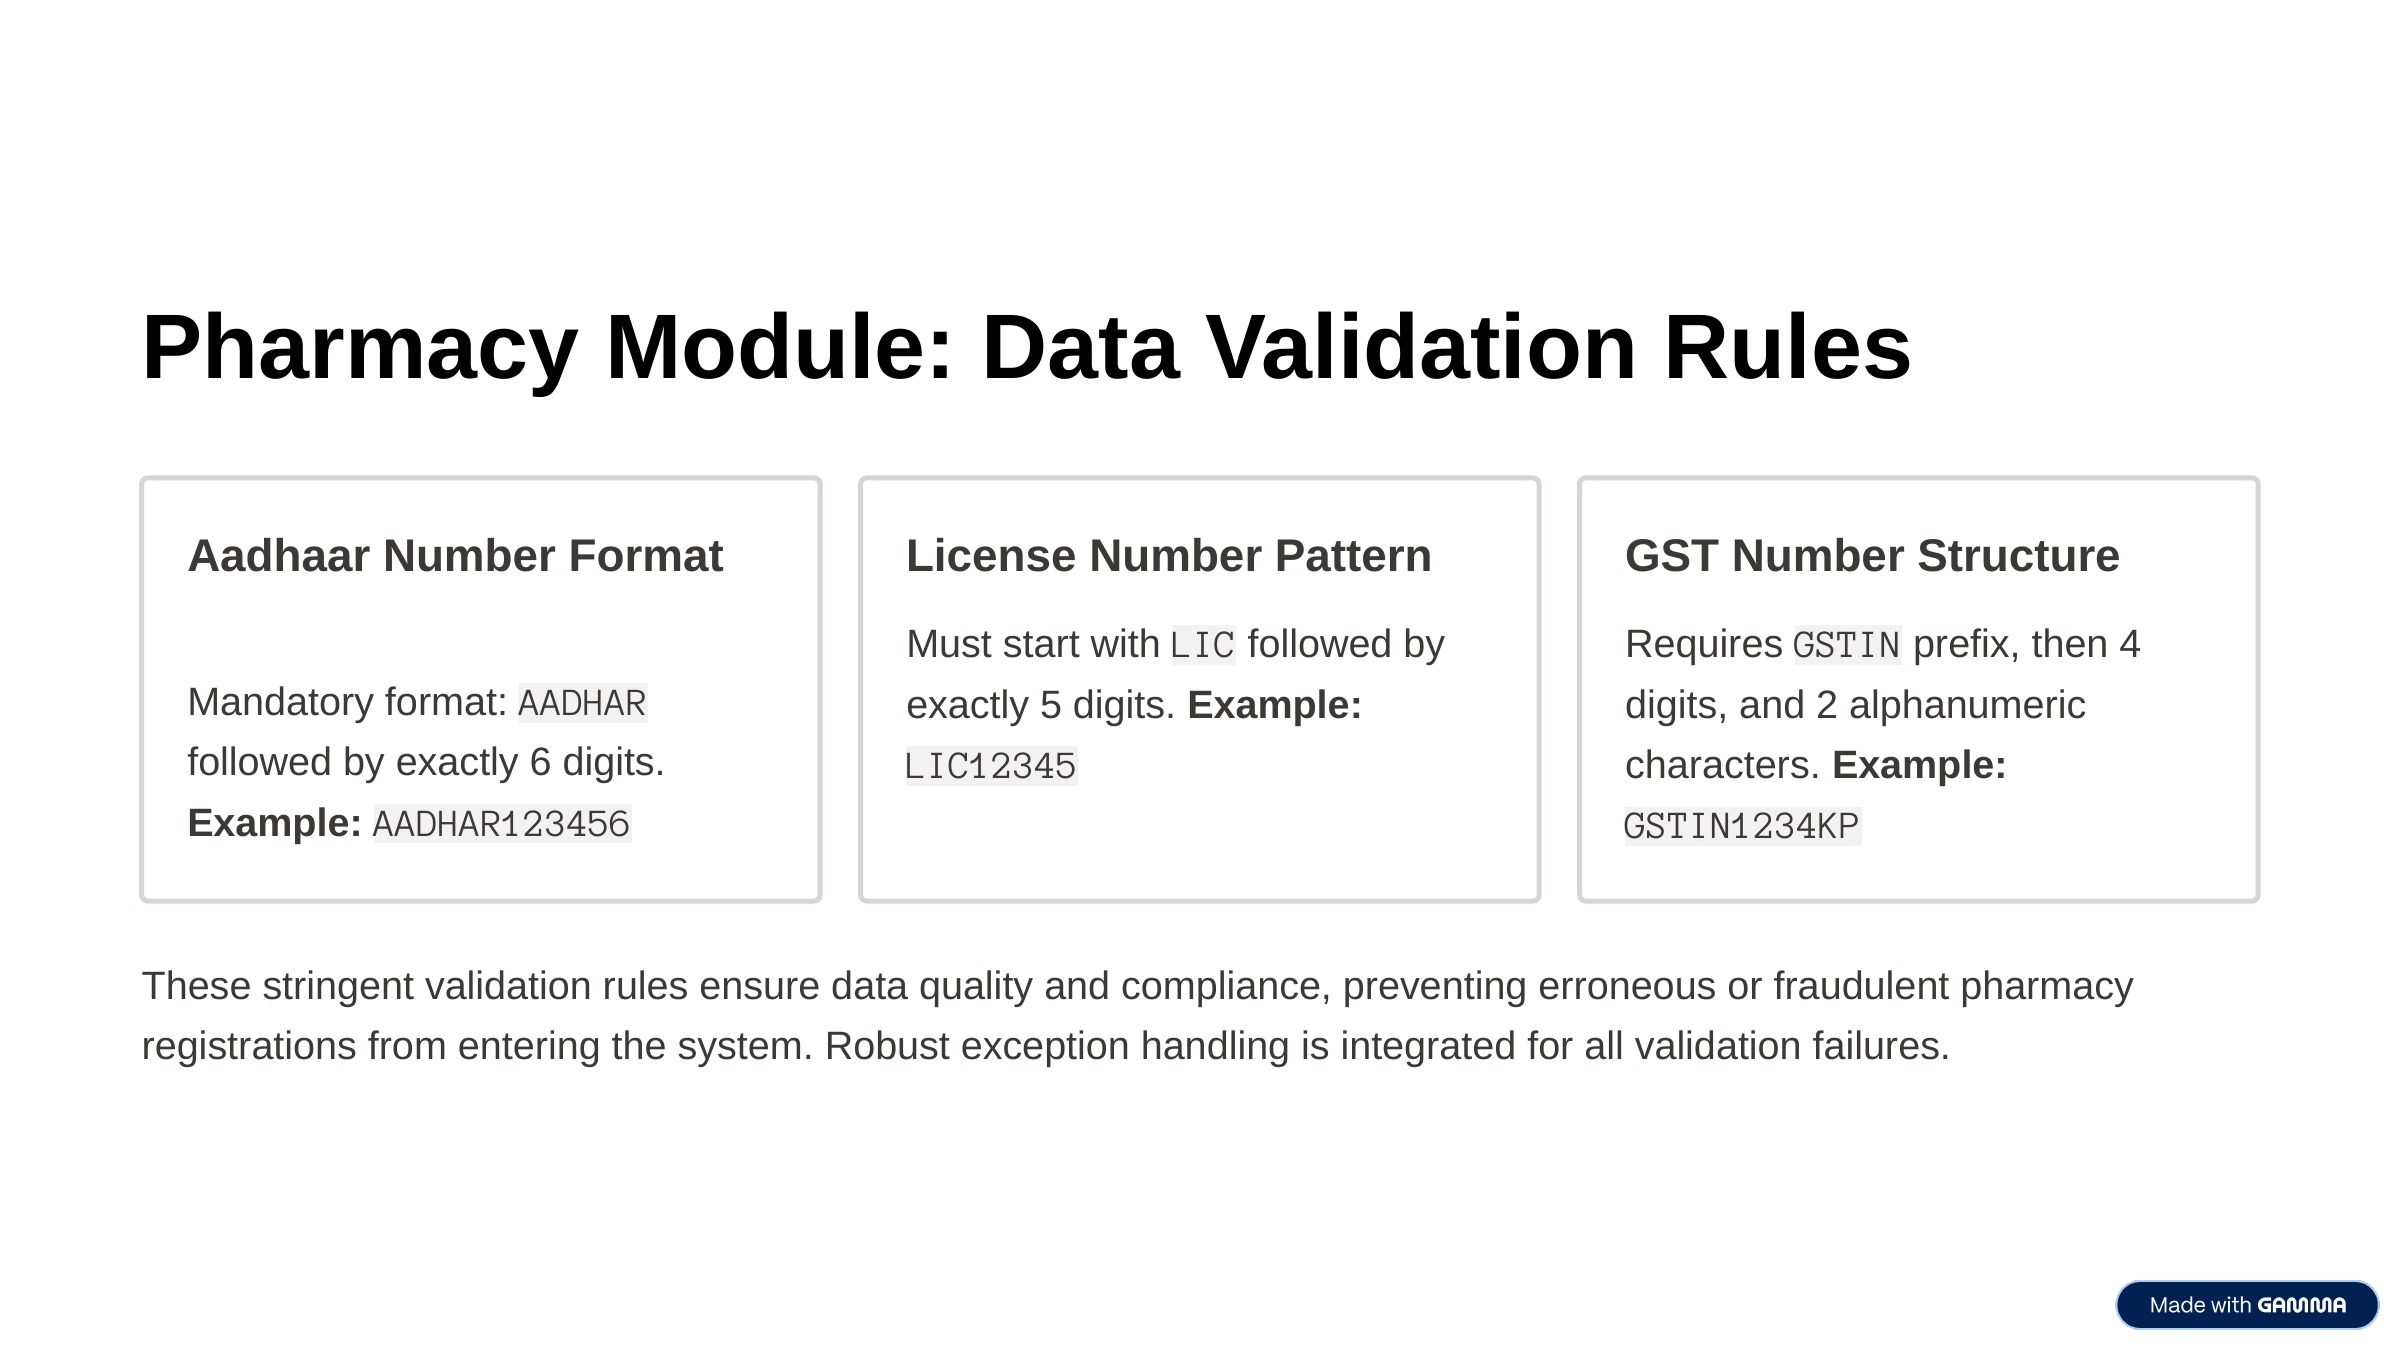

Pharmacy Module: Data Validation Rules

Aadhaar Number Format
License Number Pattern
GST Number Structure
Must start with LIC followed by exactly 5 digits. Example: LIC12345
Requires GSTIN prefix, then 4 digits, and 2 alphanumeric characters. Example: GSTIN1234KP
Mandatory format: AADHAR followed by exactly 6 digits. Example: AADHAR123456
These stringent validation rules ensure data quality and compliance, preventing erroneous or fraudulent pharmacy registrations from entering the system. Robust exception handling is integrated for all validation failures.